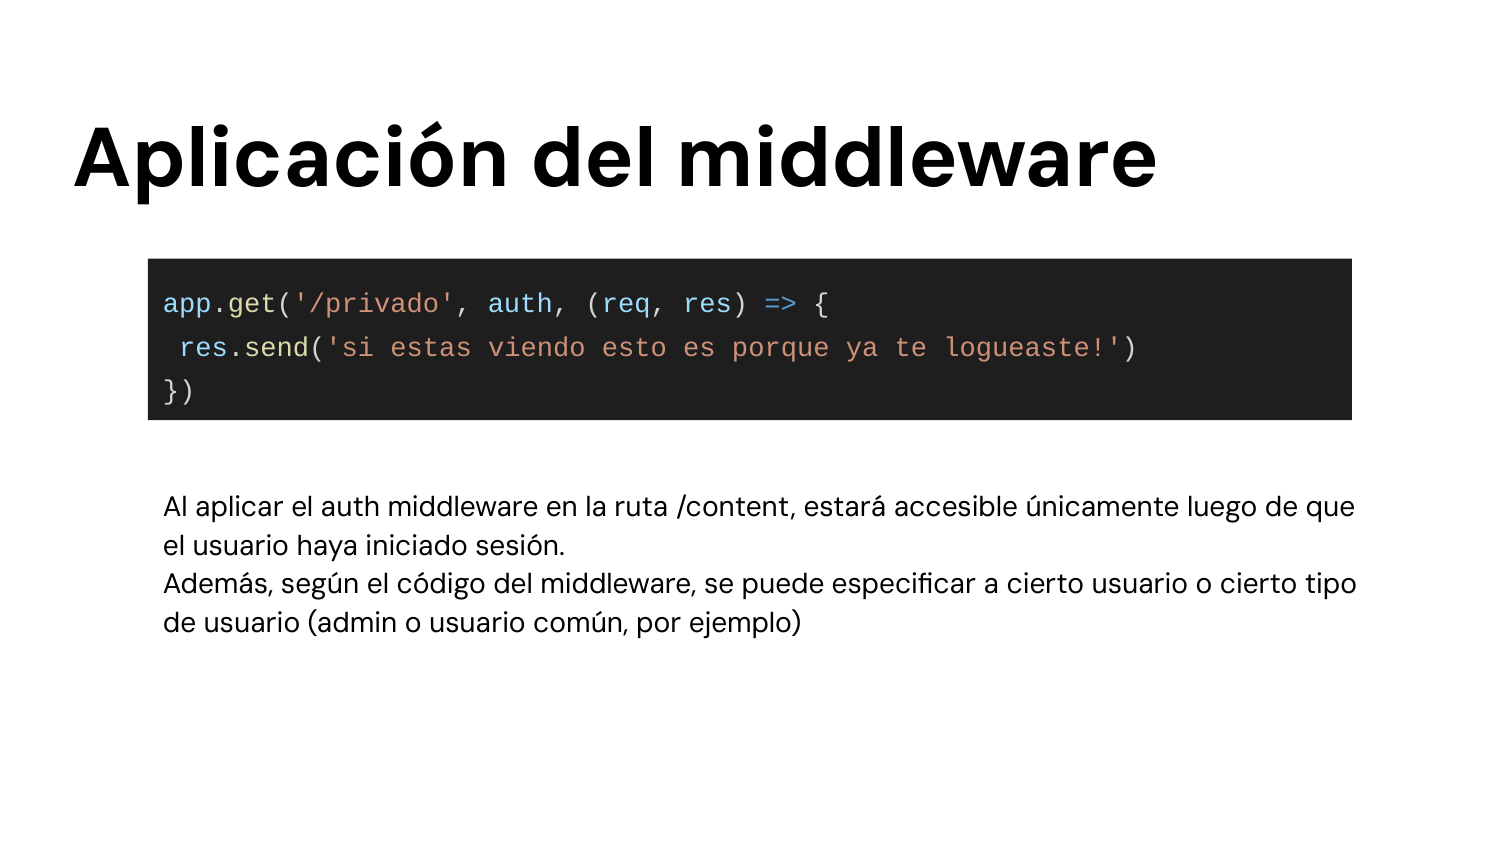

Aplicación del middleware
app.get('/privado', auth, (req, res) => {
 res.send('si estas viendo esto es porque ya te logueaste!')
})
Al aplicar el auth middleware en la ruta /content, estará accesible únicamente luego de que el usuario haya iniciado sesión.
Además, según el código del middleware, se puede especificar a cierto usuario o cierto tipo de usuario (admin o usuario común, por ejemplo)